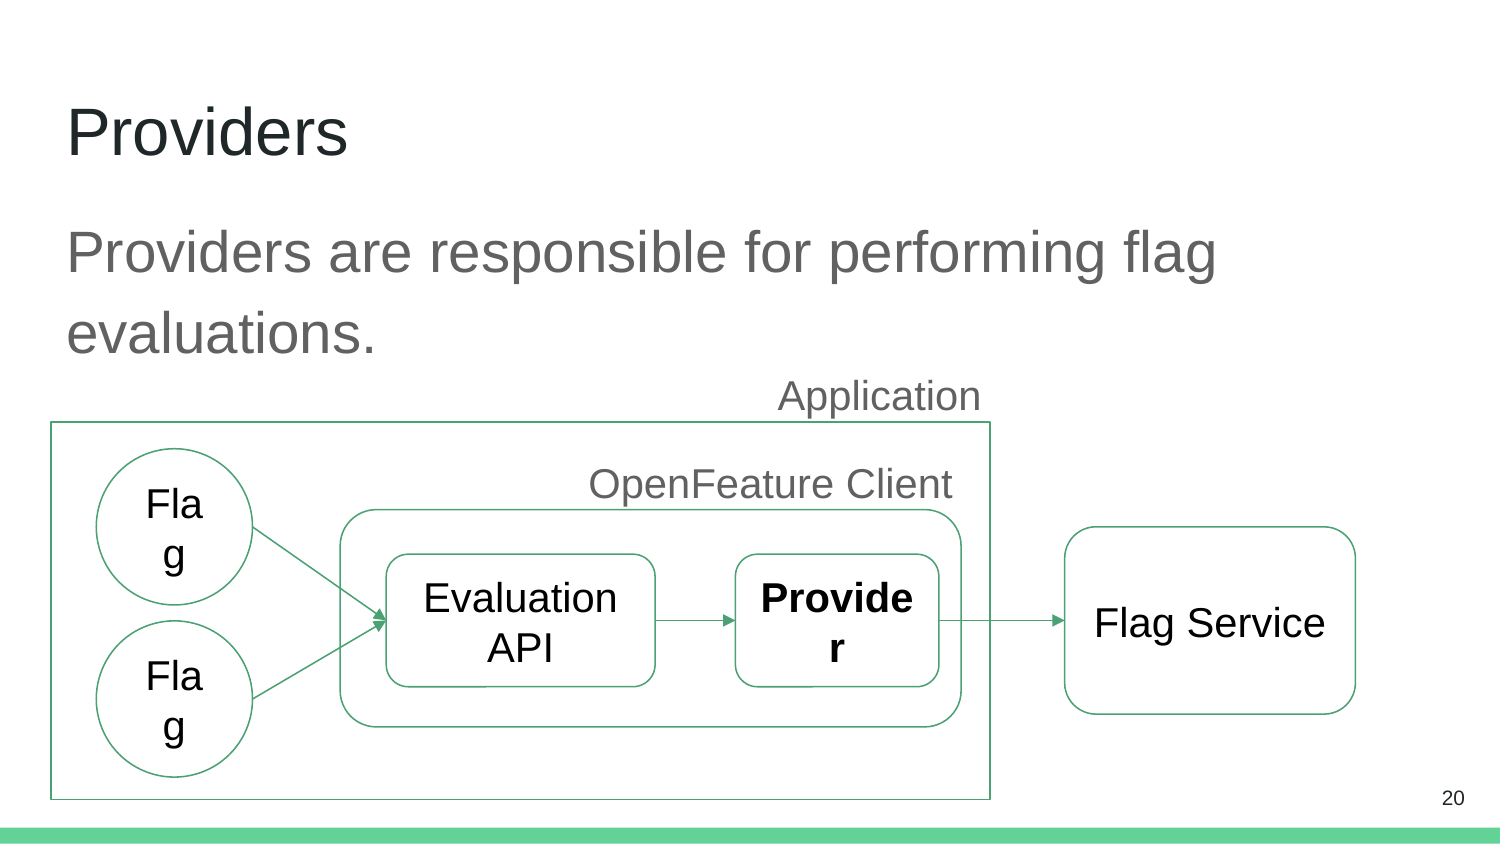

# Providers
Providers are responsible for performing flag evaluations.

Application

OpenFeature Client
Flag

Flag Service
Evaluation API
Provider
Flag
20